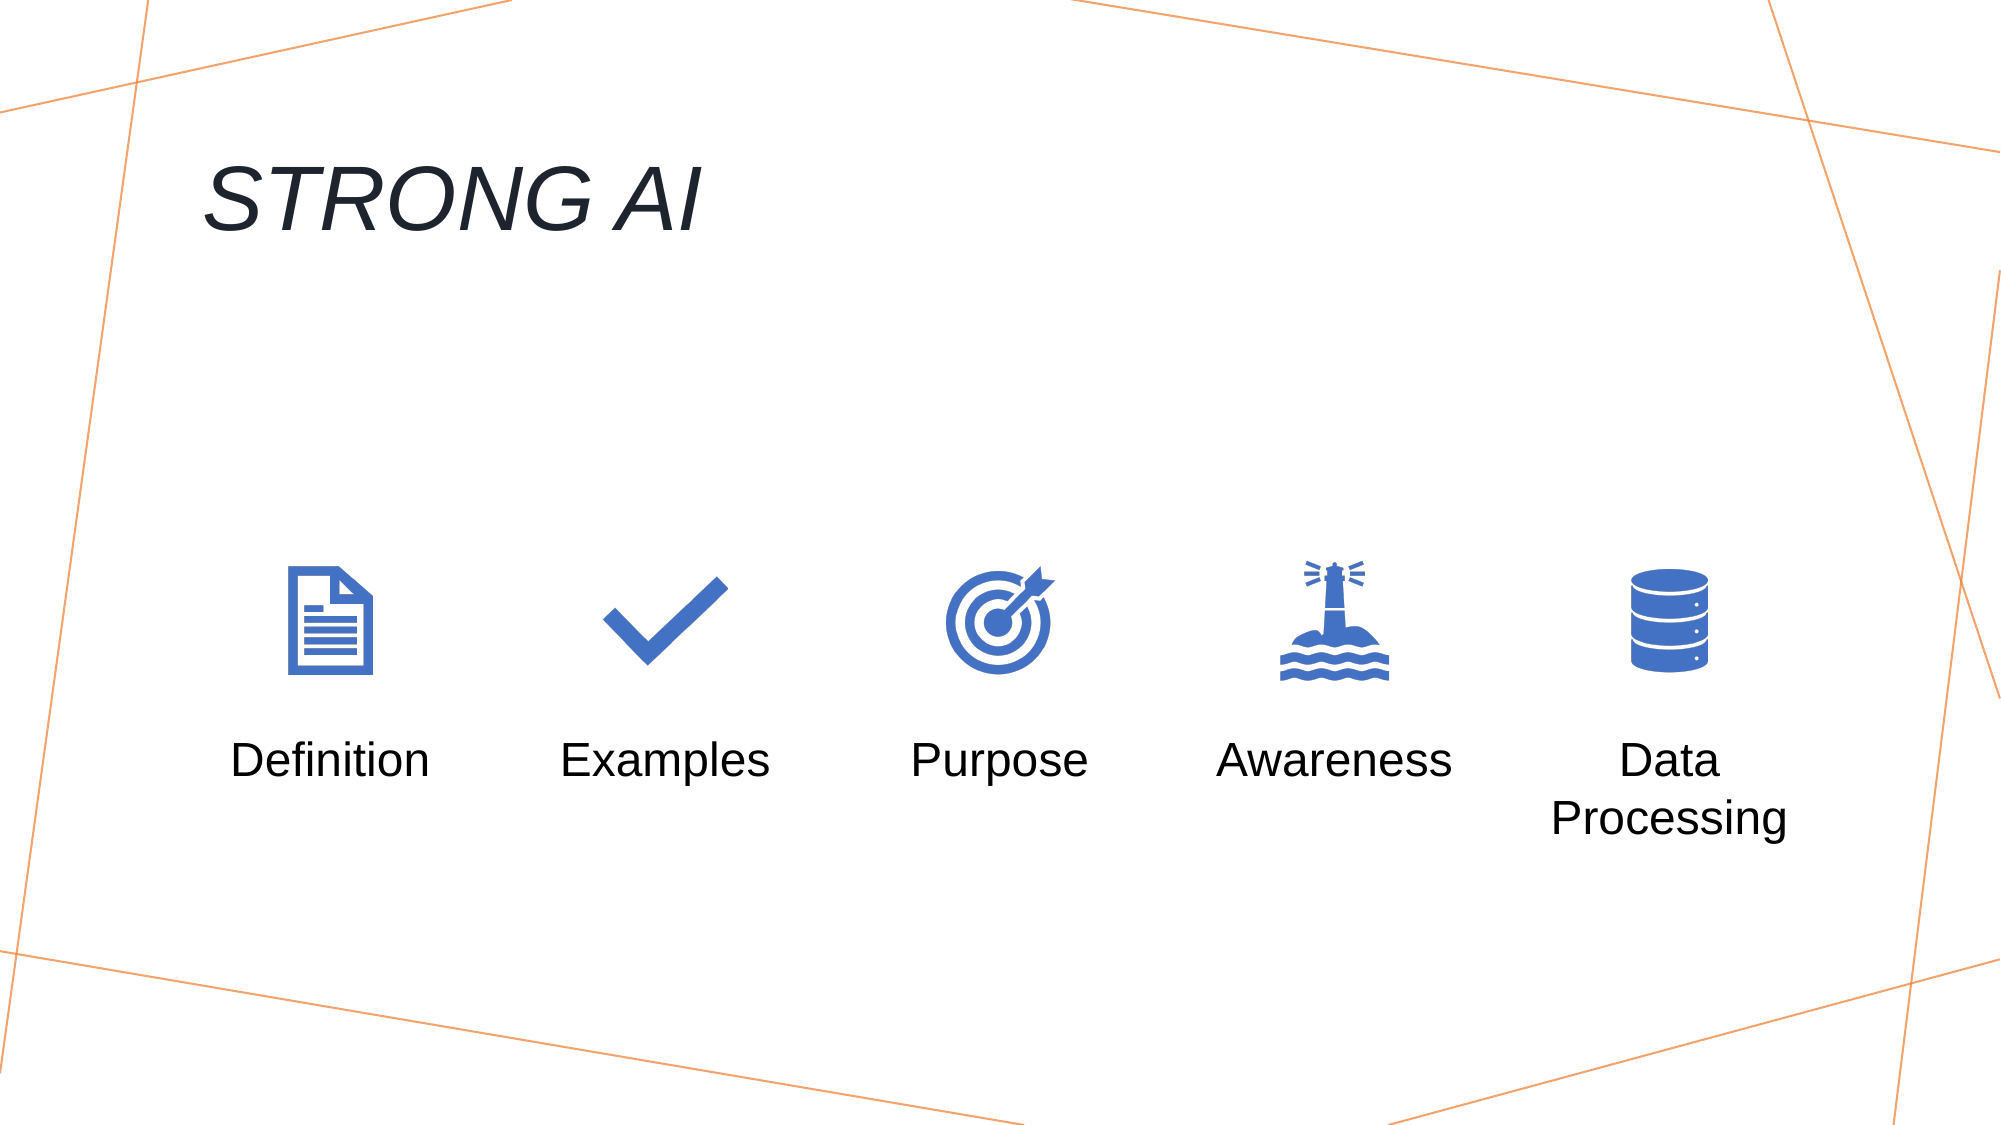

# Strong ai
Definition
Examples
Purpose
Awareness
Data Processing